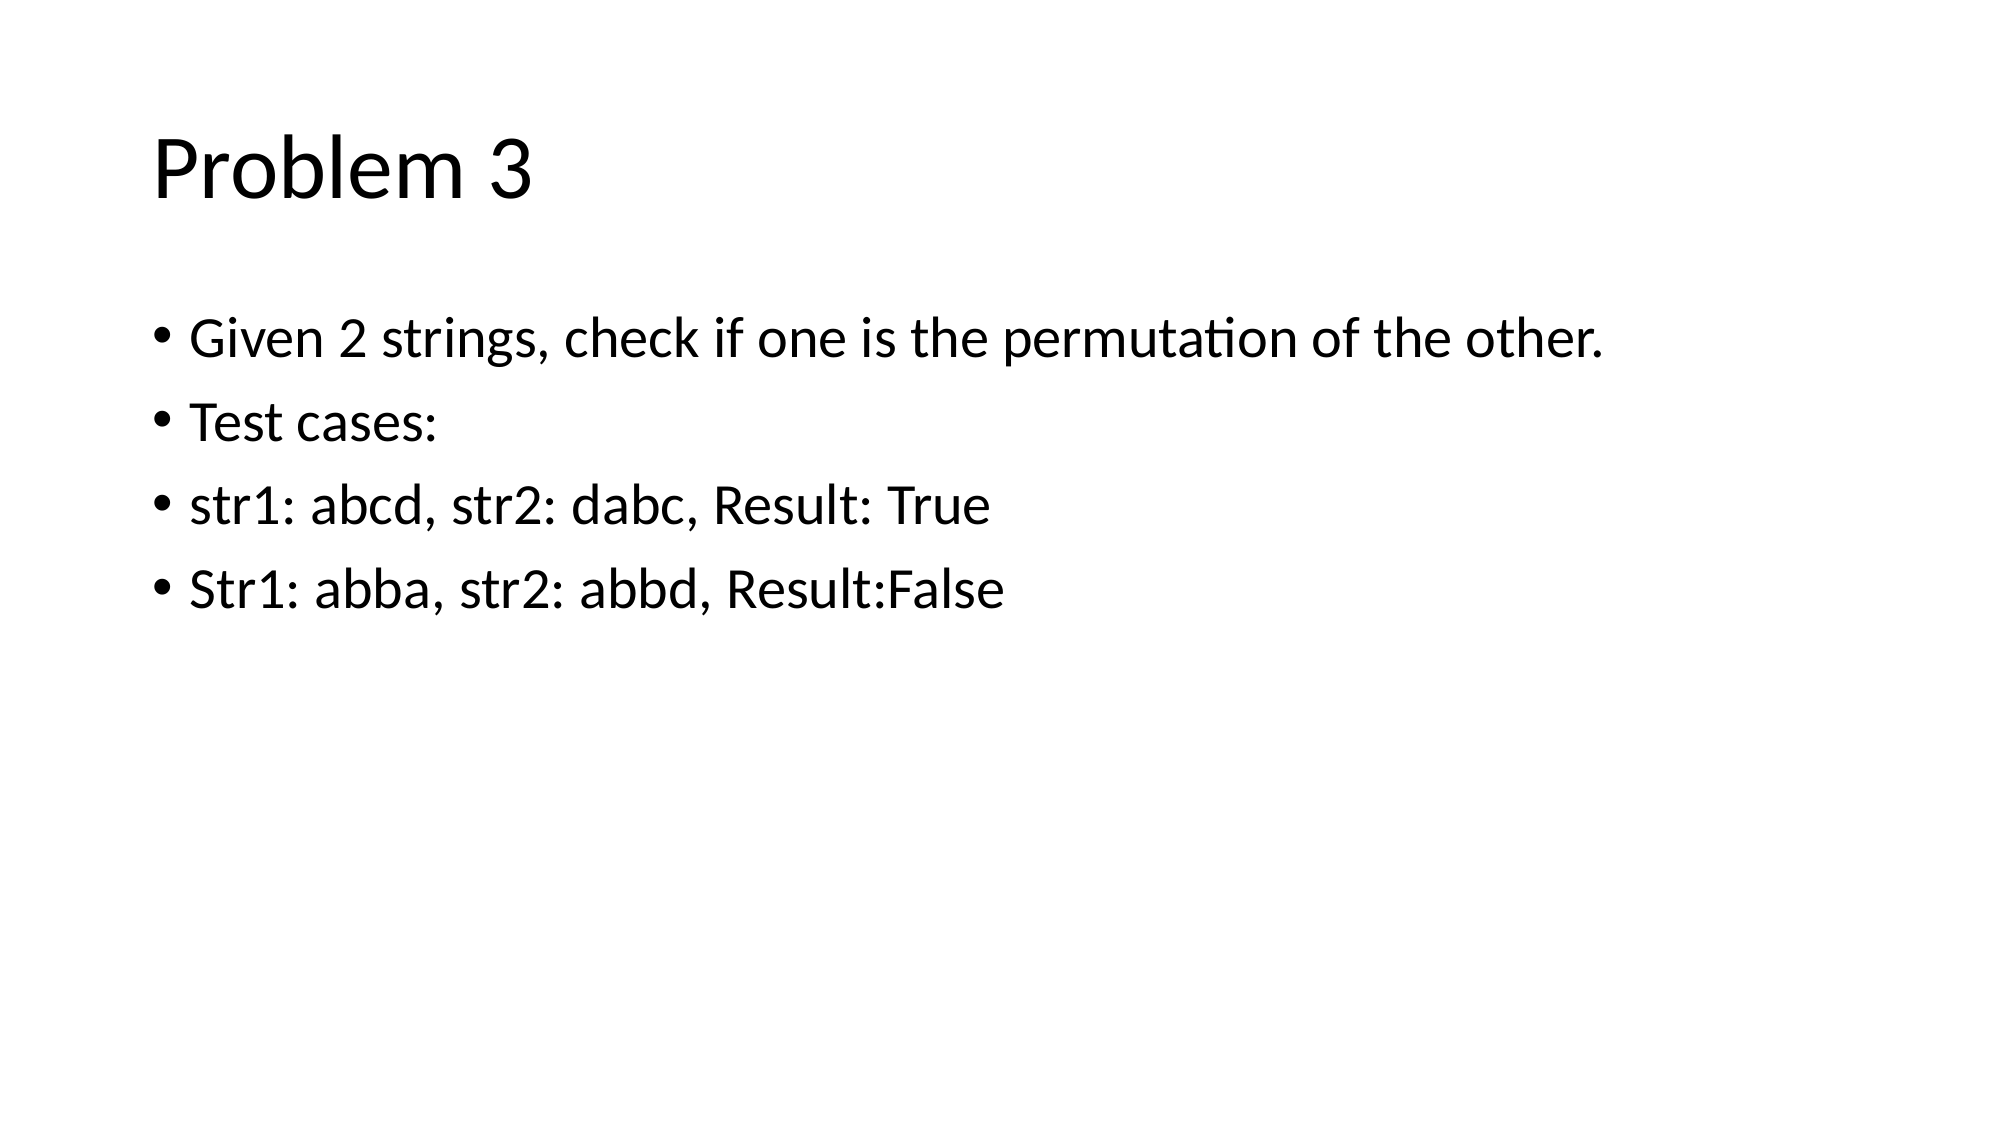

# Problem 3
Given 2 strings, check if one is the permutation of the other.
Test cases:
str1: abcd, str2: dabc, Result: True
Str1: abba, str2: abbd, Result:False